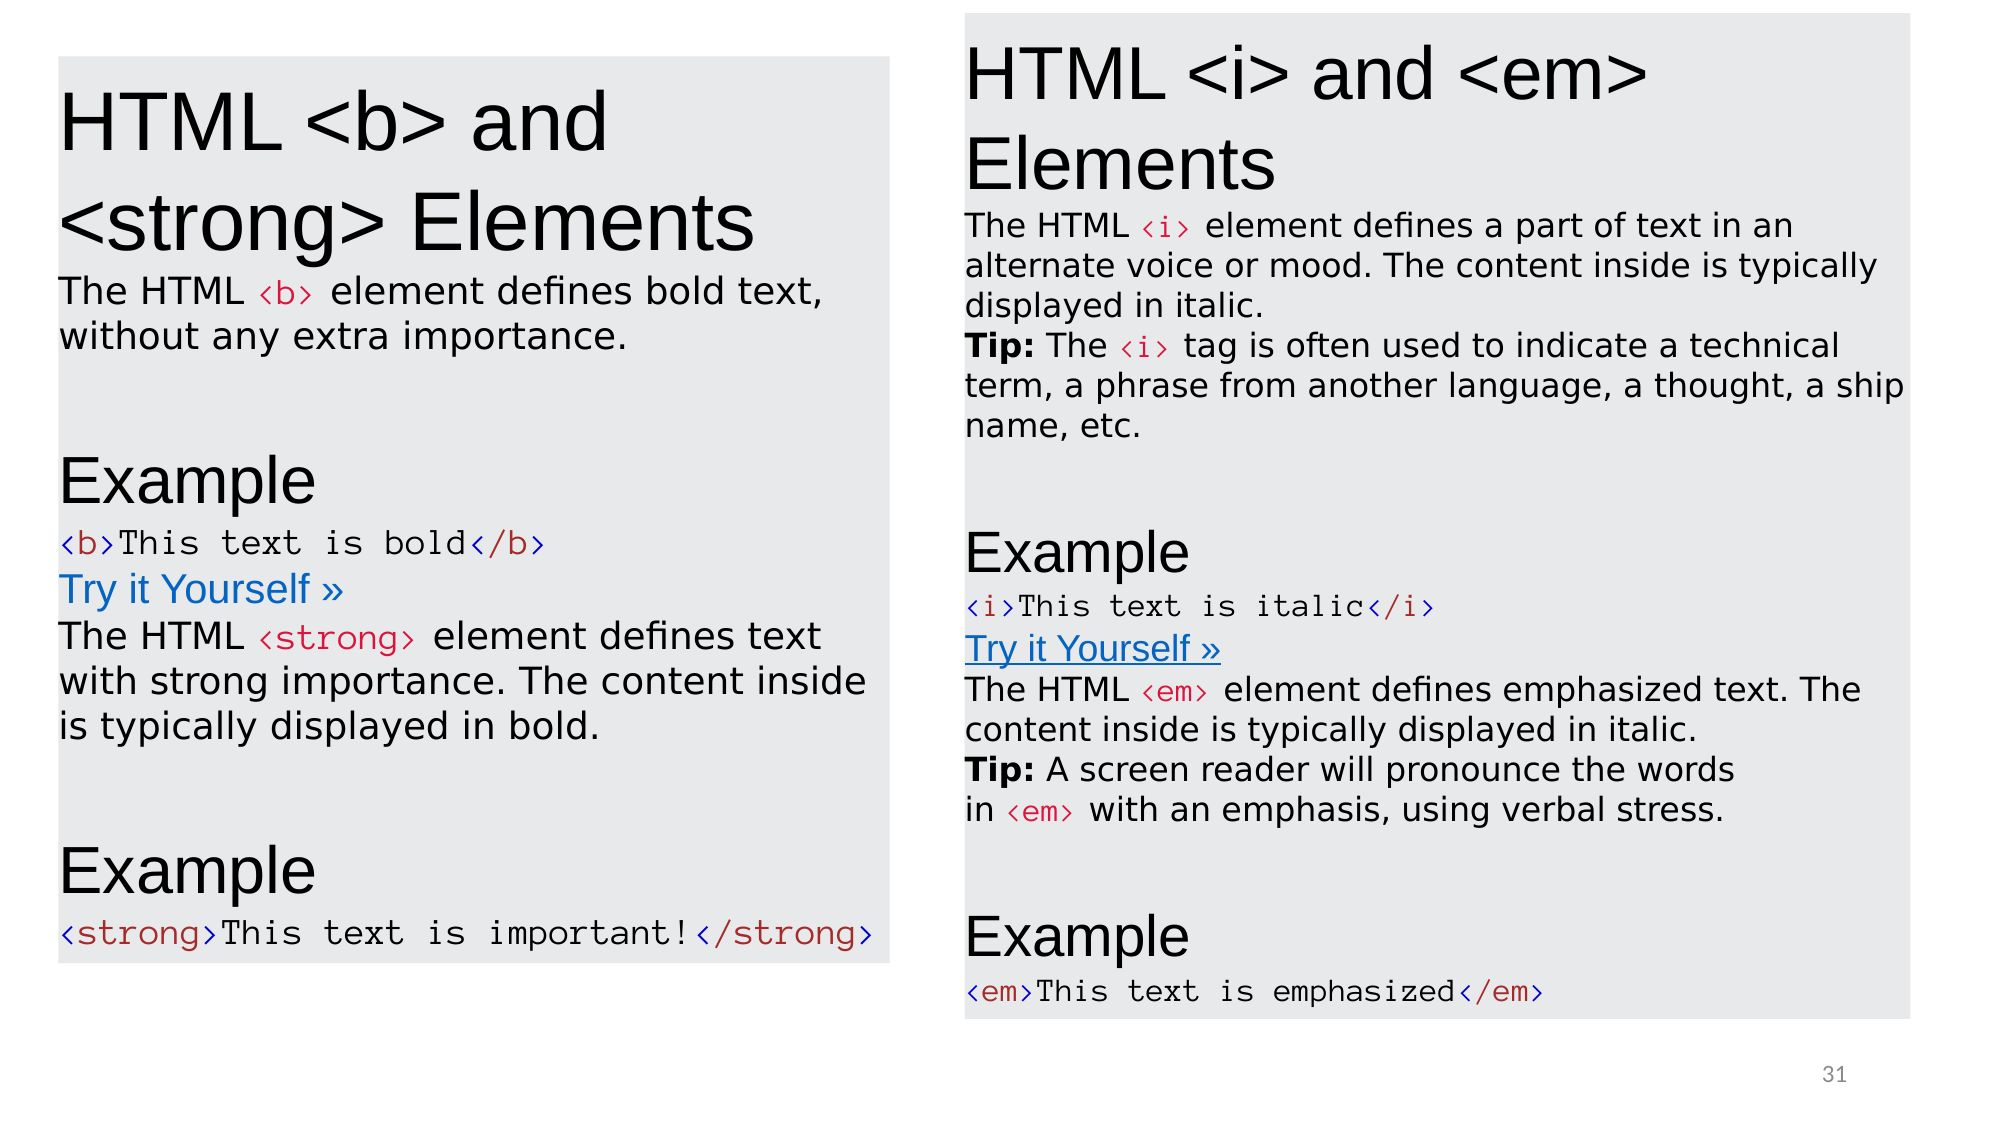

HTML <i> and <em> Elements
The HTML <i> element defines a part of text in an alternate voice or mood. The content inside is typically displayed in italic.
Tip: The <i> tag is often used to indicate a technical term, a phrase from another language, a thought, a ship name, etc.

Example
<i>This text is italic</i>
Try it Yourself »
The HTML <em> element defines emphasized text. The content inside is typically displayed in italic.
Tip: A screen reader will pronounce the words in <em> with an emphasis, using verbal stress.

Example
<em>This text is emphasized</em>
HTML <b> and <strong> Elements
The HTML <b> element defines bold text, without any extra importance.

Example
<b>This text is bold</b>
Try it Yourself »
The HTML <strong> element defines text with strong importance. The content inside is typically displayed in bold.

Example
<strong>This text is important!</strong>

31